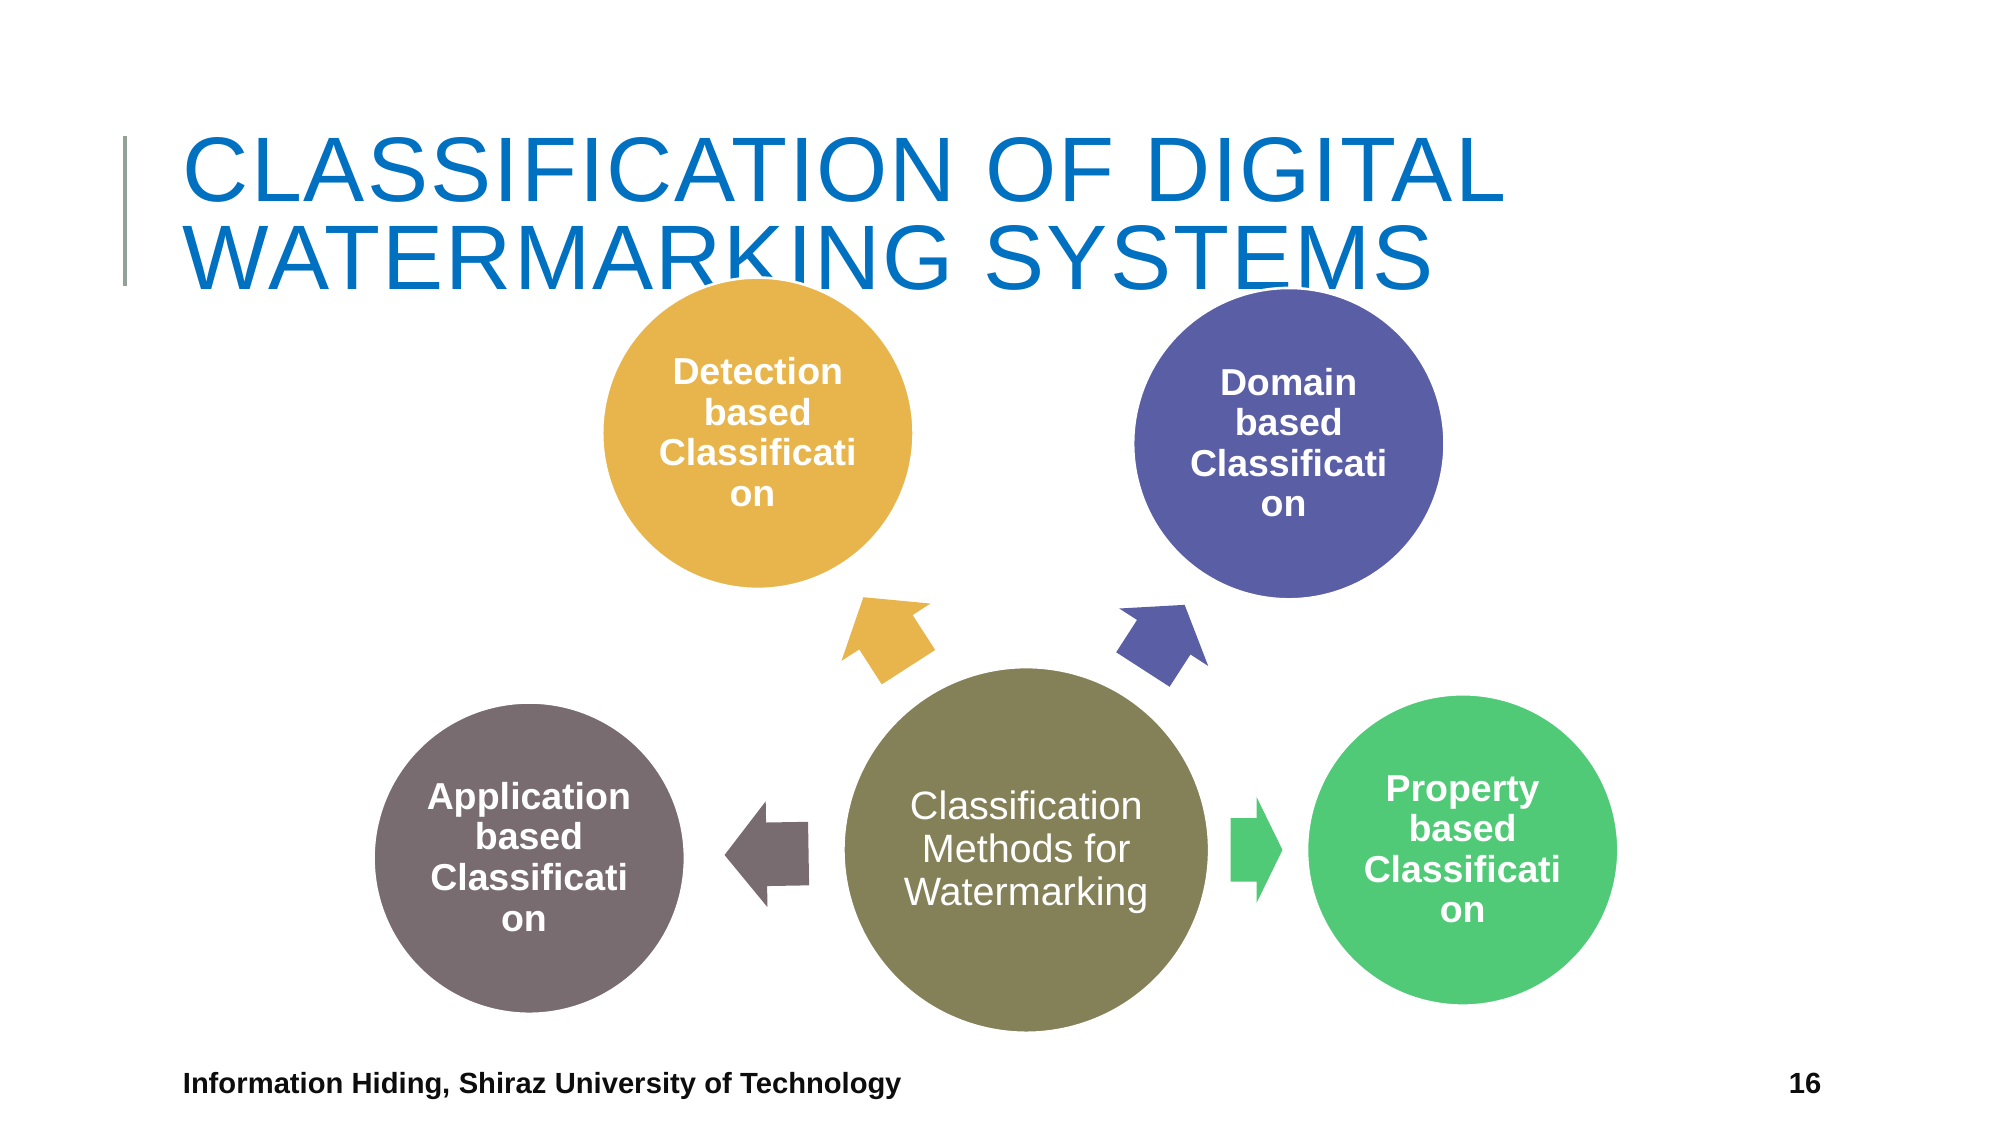

# Classification of Digital Watermarking Systems
Classification Methods for Watermarking

Detection based Classification

Property based Classification

Domain based Classification

Application based Classification
Information Hiding, Shiraz University of Technology
16